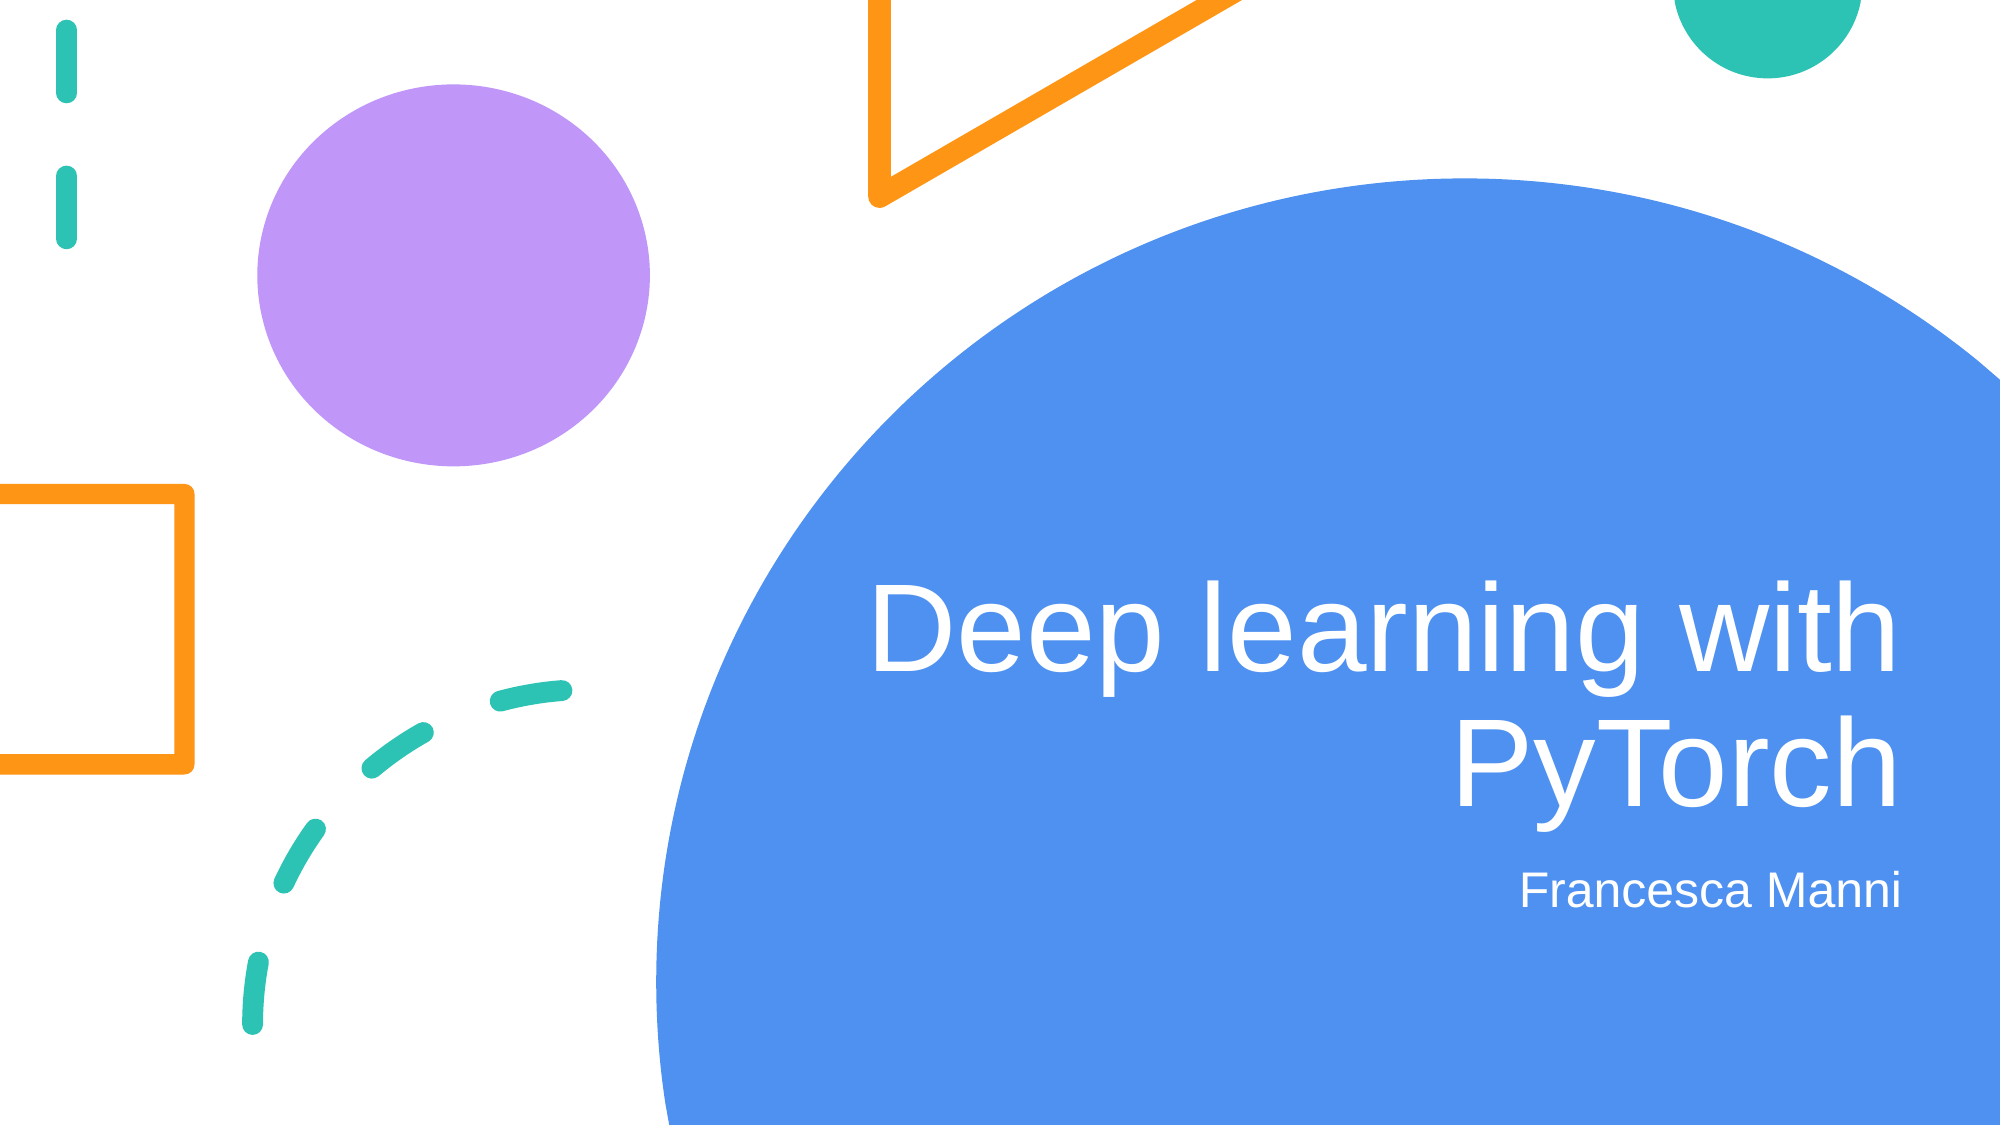

# Deep learning with PyTorch
Francesca Manni